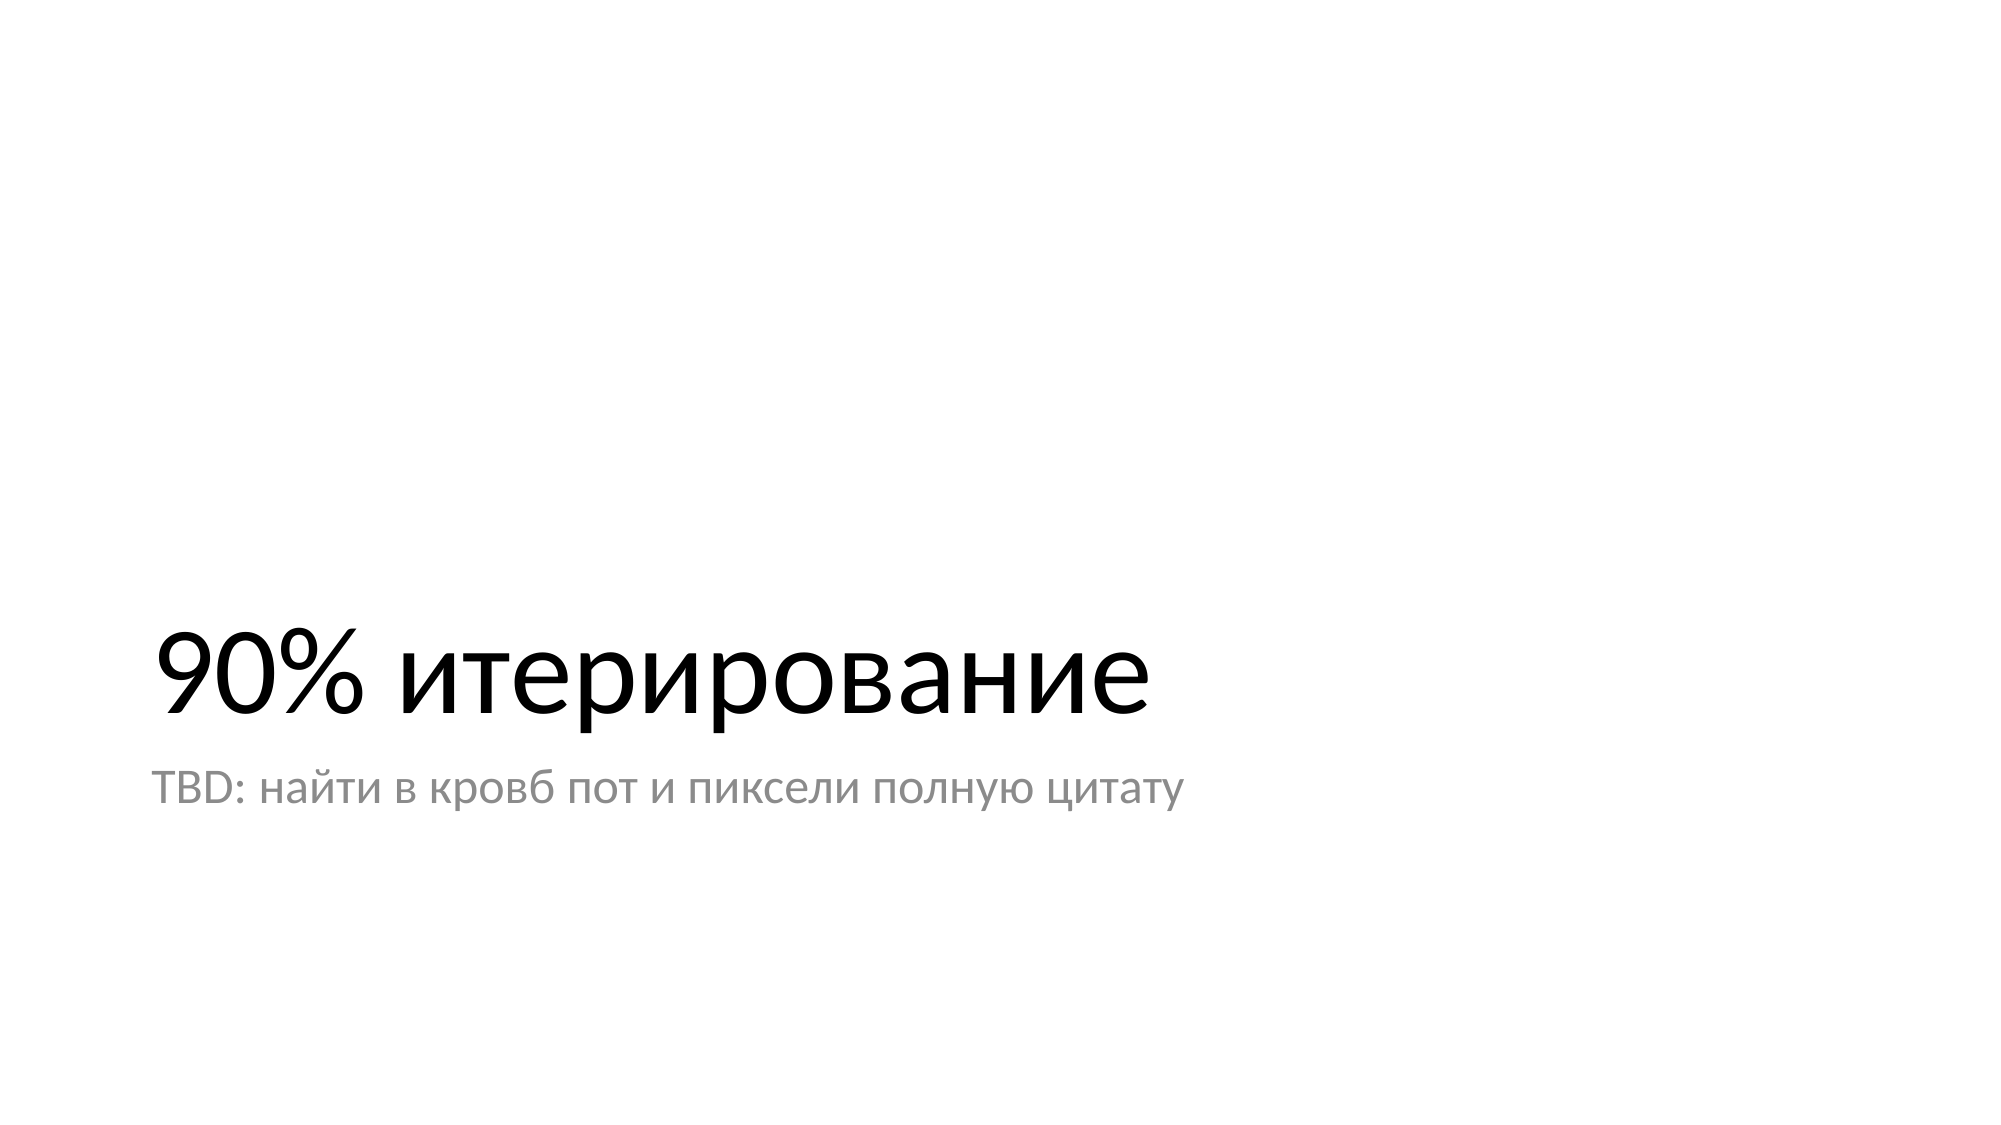

# 90% итерирование
TBD: найти в кровб пот и пиксели полную цитату